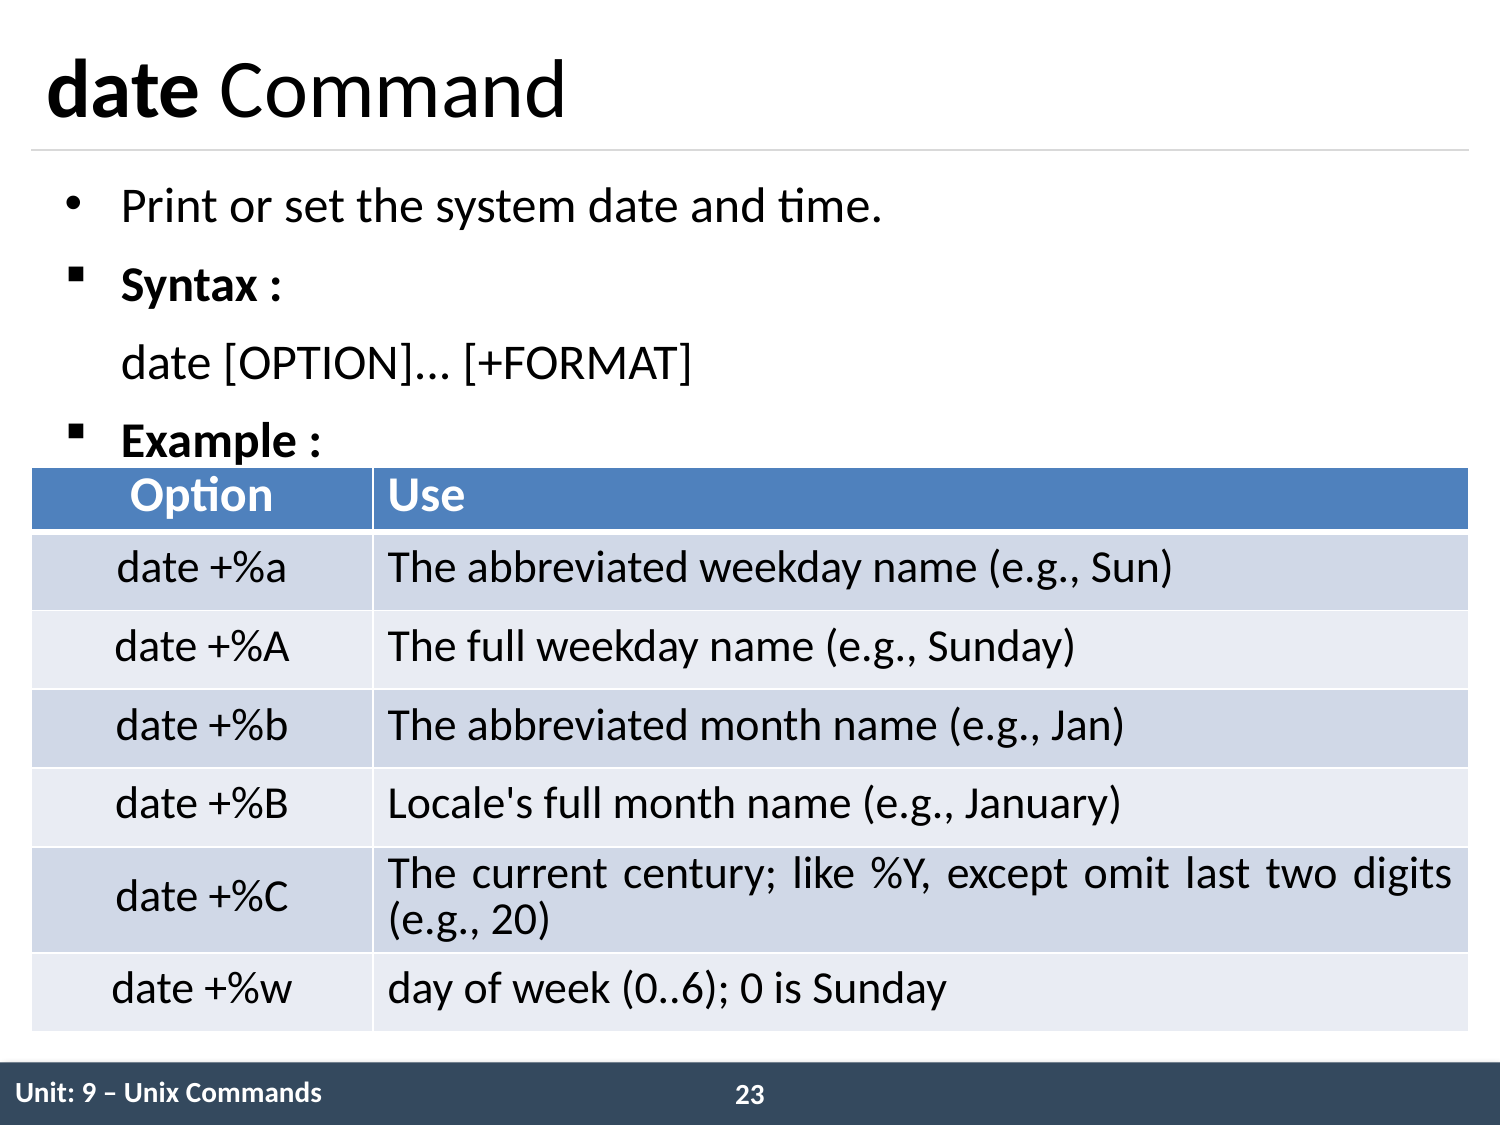

# date Command
Print or set the system date and time.
Syntax :
     date [OPTION]... [+FORMAT]
Example :

| Option | Use |
| --- | --- |
| date +%a | The abbreviated weekday name (e.g., Sun) |
| date +%A | The full weekday name (e.g., Sunday) |
| date +%b | The abbreviated month name (e.g., Jan) |
| date +%B | Locale's full month name (e.g., January) |
| date +%C | The current century; like %Y, except omit last two digits (e.g., 20) |
| date +%w | day of week (0..6); 0 is Sunday |